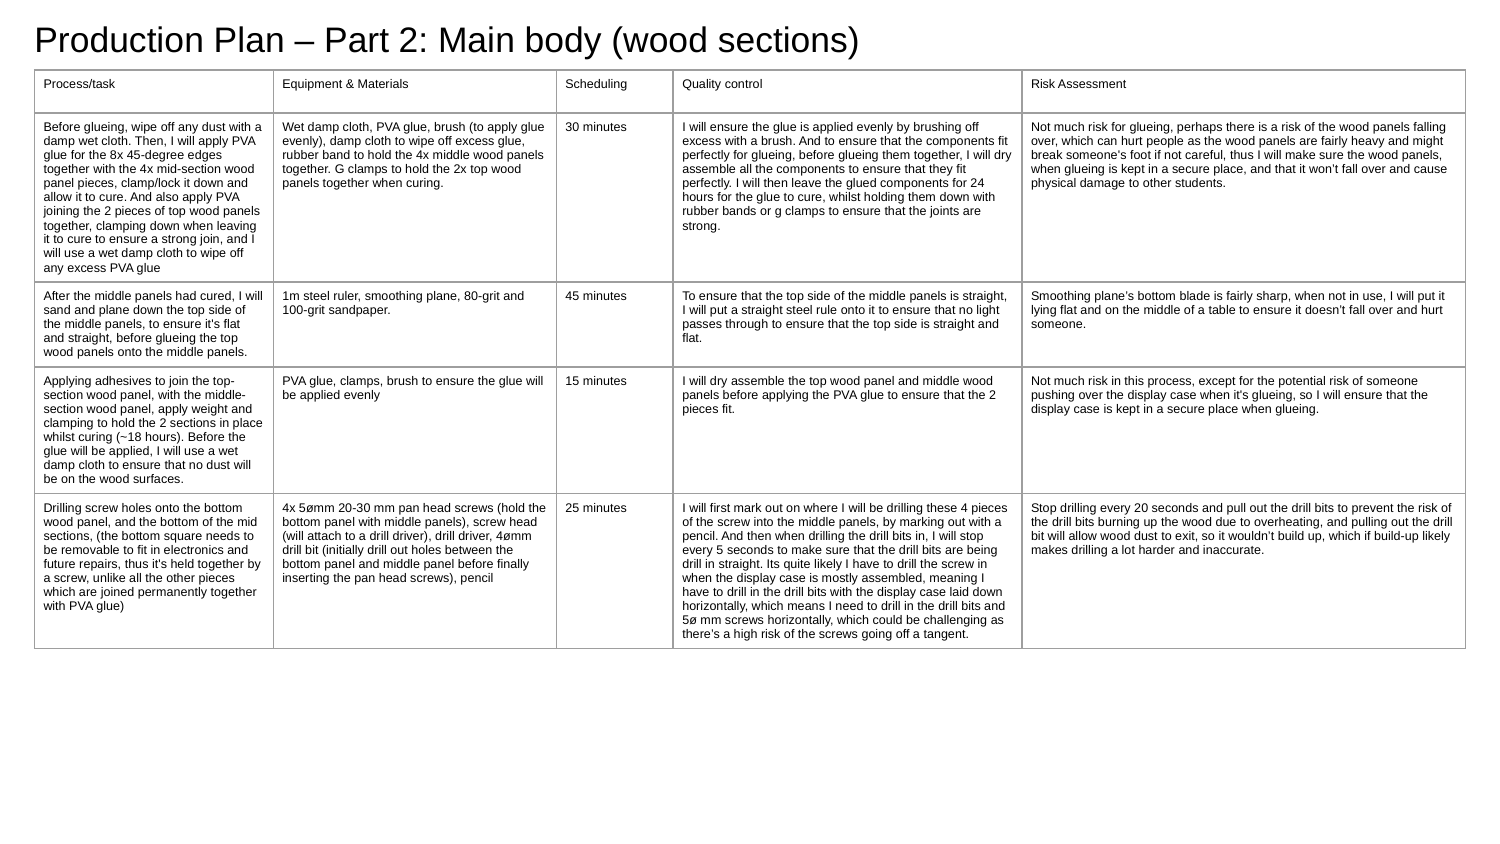

# Production Plan – Part 2: Main body (wood sections)
| Process/task | Equipment & Materials | Scheduling | Quality control | Risk Assessment |
| --- | --- | --- | --- | --- |
| Before glueing, wipe off any dust with a damp wet cloth. Then, I will apply PVA glue for the 8x 45-degree edges together with the 4x mid-section wood panel pieces, clamp/lock it down and allow it to cure. And also apply PVA joining the 2 pieces of top wood panels together, clamping down when leaving it to cure to ensure a strong join, and I will use a wet damp cloth to wipe off any excess PVA glue | Wet damp cloth, PVA glue, brush (to apply glue evenly), damp cloth to wipe off excess glue, rubber band to hold the 4x middle wood panels together. G clamps to hold the 2x top wood panels together when curing. | 30 minutes | I will ensure the glue is applied evenly by brushing off excess with a brush. And to ensure that the components fit perfectly for glueing, before glueing them together, I will dry assemble all the components to ensure that they fit perfectly. I will then leave the glued components for 24 hours for the glue to cure, whilst holding them down with rubber bands or g clamps to ensure that the joints are strong. | Not much risk for glueing, perhaps there is a risk of the wood panels falling over, which can hurt people as the wood panels are fairly heavy and might break someone's foot if not careful, thus I will make sure the wood panels, when glueing is kept in a secure place, and that it won’t fall over and cause physical damage to other students. |
| After the middle panels had cured, I will sand and plane down the top side of the middle panels, to ensure it's flat and straight, before glueing the top wood panels onto the middle panels. | 1m steel ruler, smoothing plane, 80-grit and 100-grit sandpaper. | 45 minutes | To ensure that the top side of the middle panels is straight, I will put a straight steel rule onto it to ensure that no light passes through to ensure that the top side is straight and flat. | Smoothing plane’s bottom blade is fairly sharp, when not in use, I will put it lying flat and on the middle of a table to ensure it doesn’t fall over and hurt someone. |
| Applying adhesives to join the top-section wood panel, with the middle-section wood panel, apply weight and clamping to hold the 2 sections in place whilst curing (~18 hours). Before the glue will be applied, I will use a wet damp cloth to ensure that no dust will be on the wood surfaces. | PVA glue, clamps, brush to ensure the glue will be applied evenly | 15 minutes | I will dry assemble the top wood panel and middle wood panels before applying the PVA glue to ensure that the 2 pieces fit. | Not much risk in this process, except for the potential risk of someone pushing over the display case when it's glueing, so I will ensure that the display case is kept in a secure place when glueing. |
| Drilling screw holes onto the bottom wood panel, and the bottom of the mid sections, (the bottom square needs to be removable to fit in electronics and future repairs, thus it's held together by a screw, unlike all the other pieces which are joined permanently together with PVA glue) | 4x 5ømm 20-30 mm pan head screws (hold the bottom panel with middle panels), screw head (will attach to a drill driver), drill driver, 4ømm drill bit (initially drill out holes between the bottom panel and middle panel before finally inserting the pan head screws), pencil | 25 minutes | I will first mark out on where I will be drilling these 4 pieces of the screw into the middle panels, by marking out with a pencil. And then when drilling the drill bits in, I will stop every 5 seconds to make sure that the drill bits are being drill in straight. Its quite likely I have to drill the screw in when the display case is mostly assembled, meaning I have to drill in the drill bits with the display case laid down horizontally, which means I need to drill in the drill bits and 5ø mm screws horizontally, which could be challenging as there’s a high risk of the screws going off a tangent. | Stop drilling every 20 seconds and pull out the drill bits to prevent the risk of the drill bits burning up the wood due to overheating, and pulling out the drill bit will allow wood dust to exit, so it wouldn’t build up, which if build-up likely makes drilling a lot harder and inaccurate. |
17